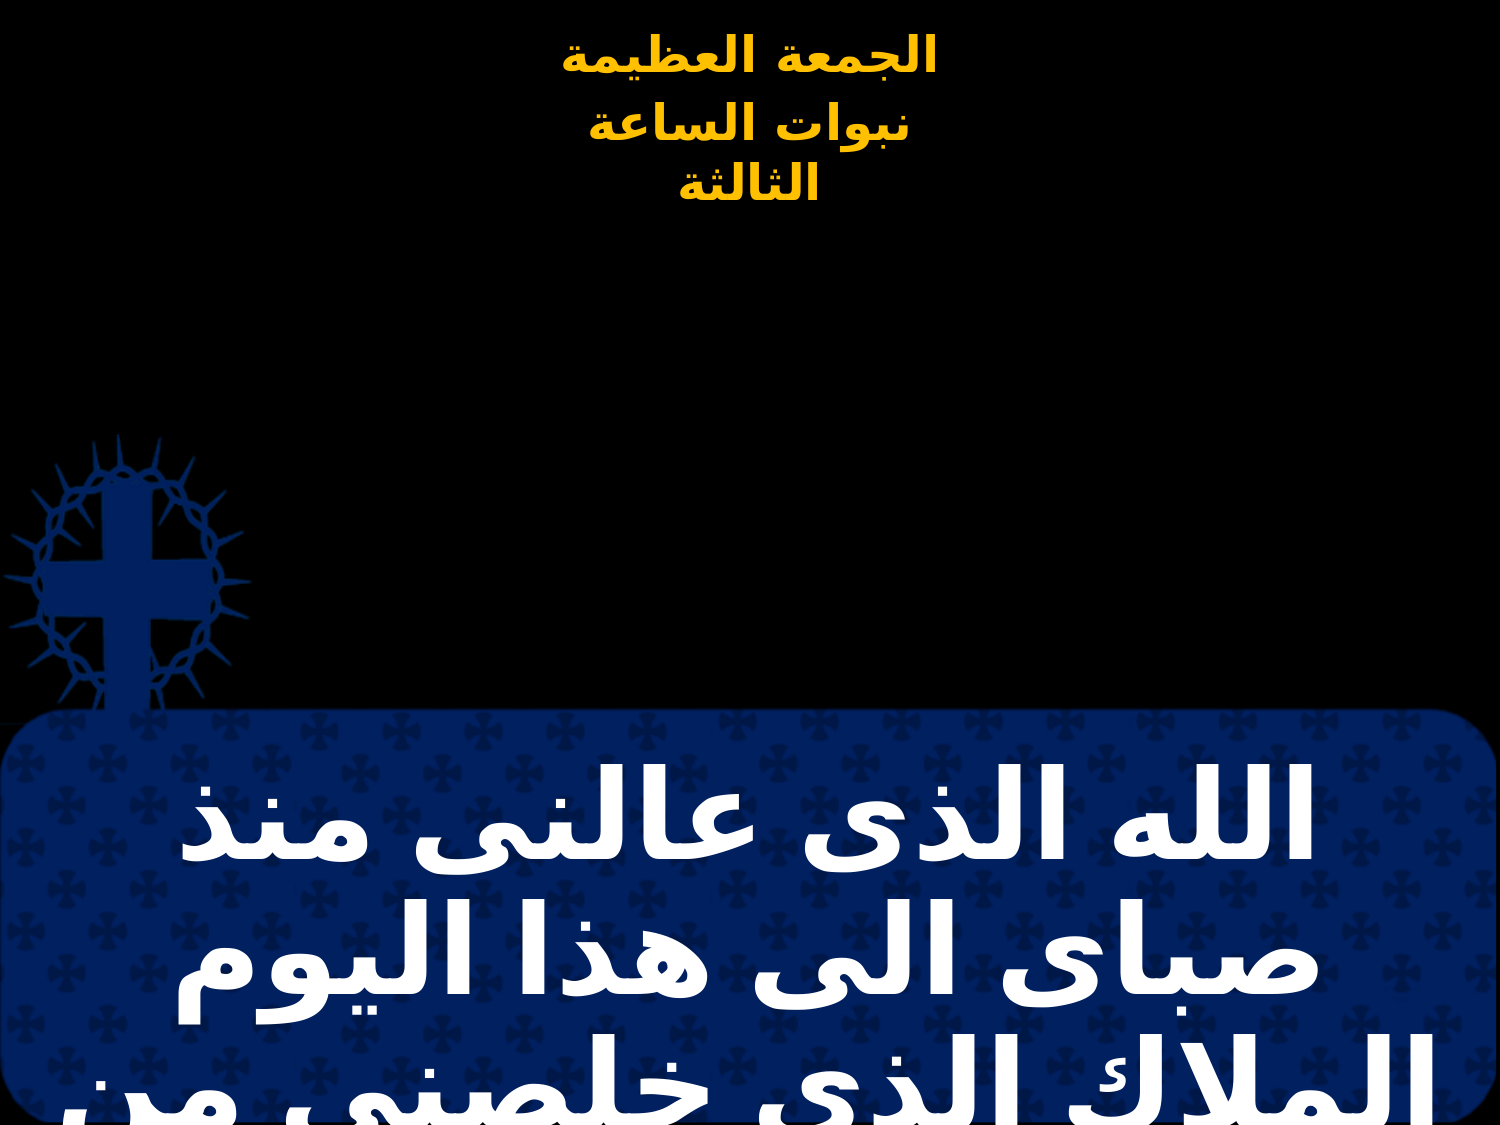

# الله الذى عالنى منذ صباى الى هذا اليوم الملاك الذى خلصنى من كل شر